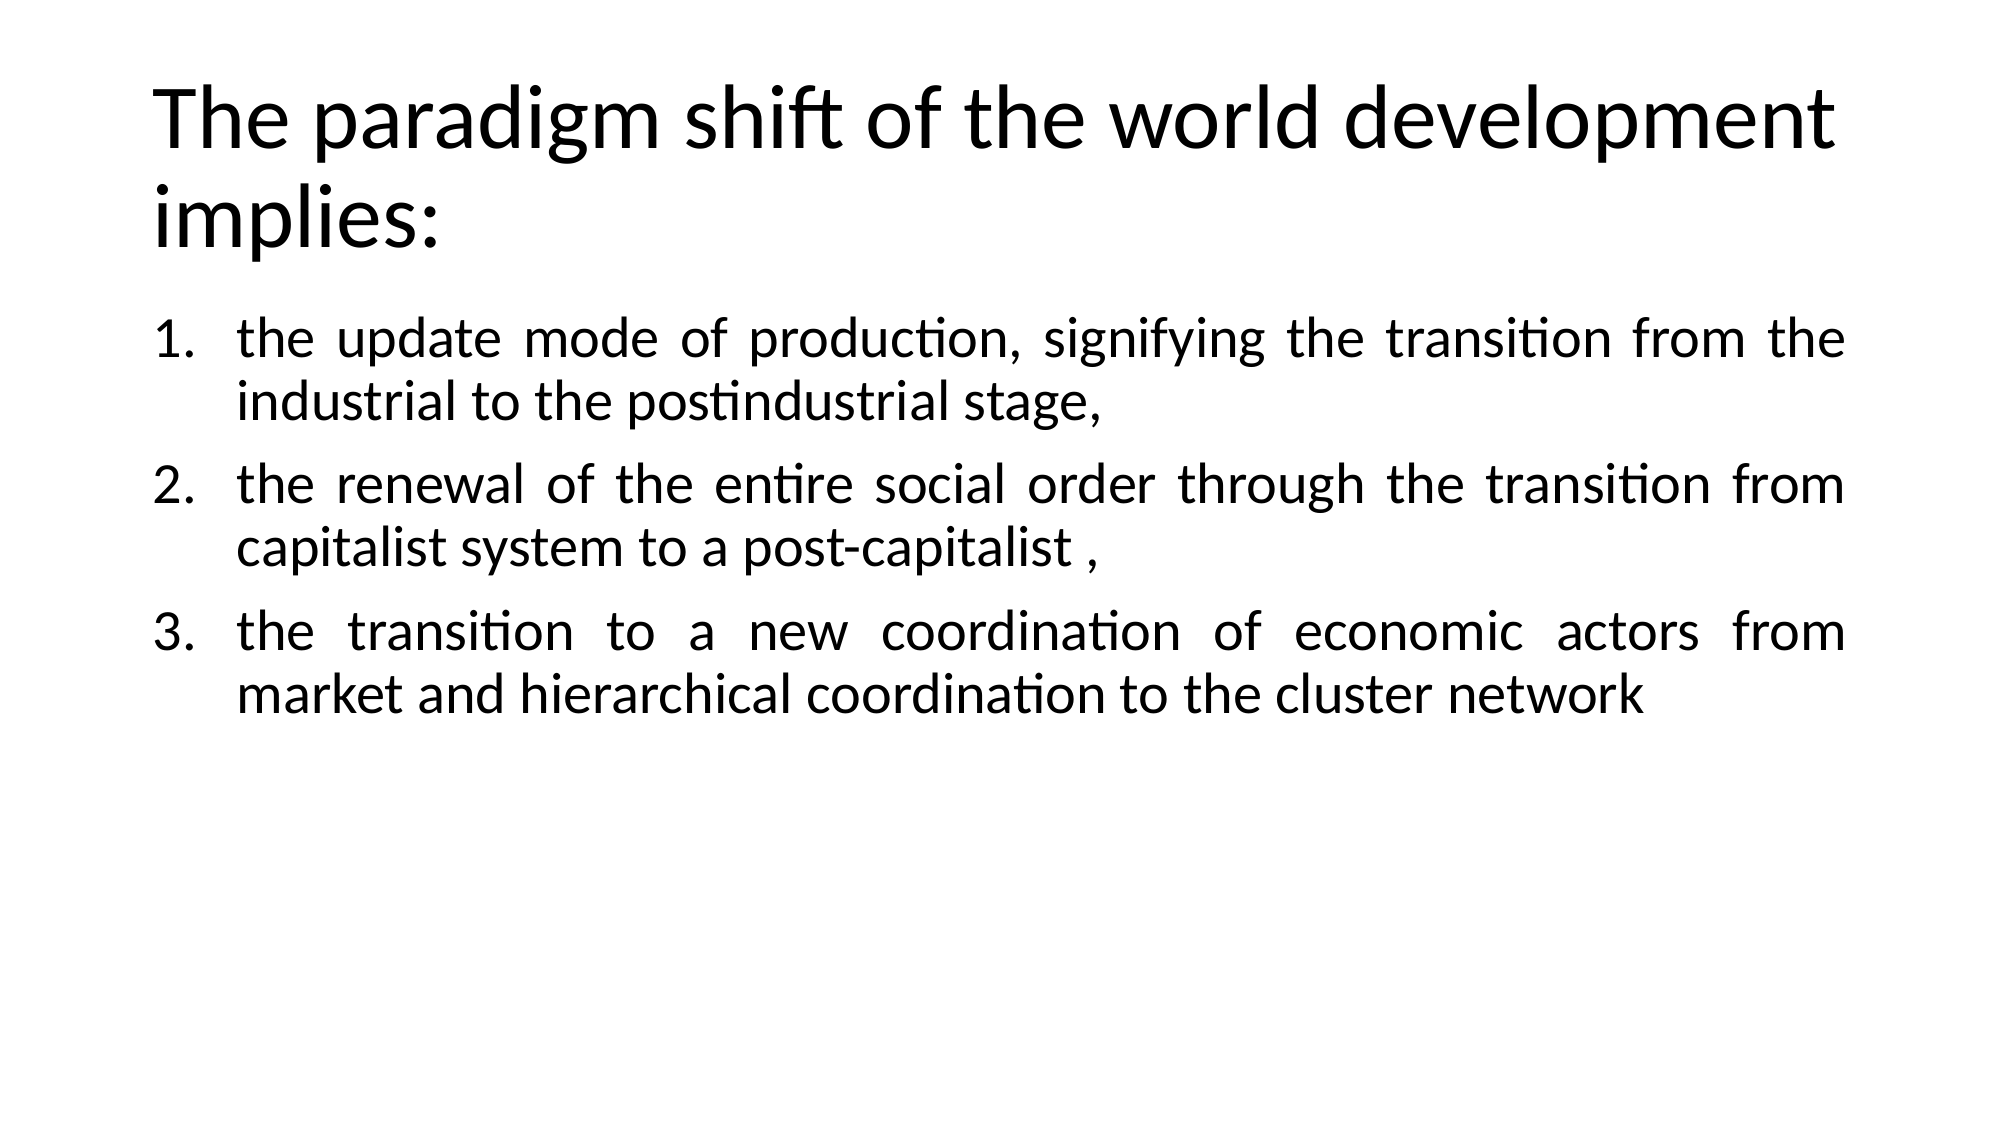

# The paradigm shift of the world development implies:
the update mode of production, signifying the transition from the industrial to the postindustrial stage,
the renewal of the entire social order through the transition from capitalist system to a post-capitalist ,
the transition to a new coordination of economic actors from market and hierarchical coordination to the cluster network